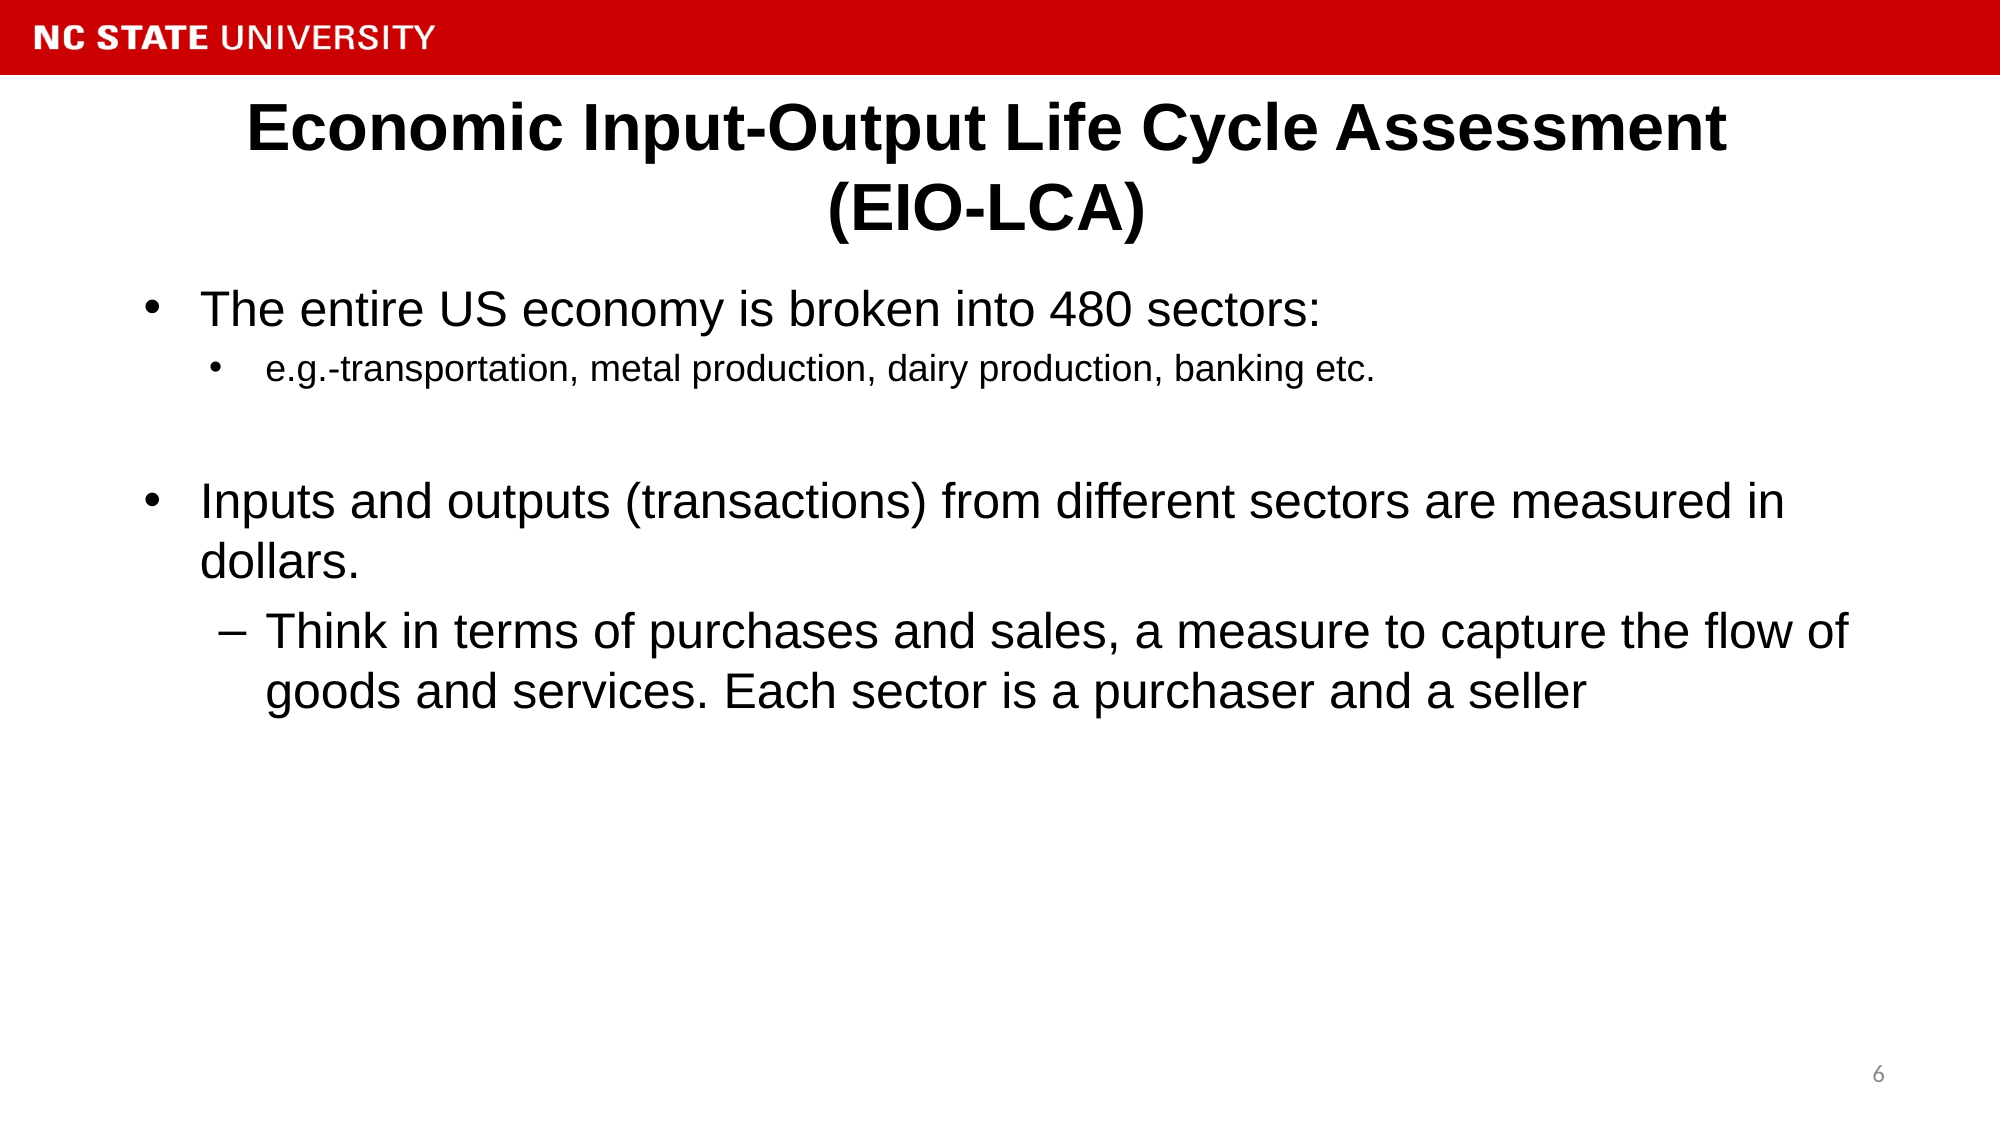

# Economic Input-Output Life Cycle Assessment (EIO-LCA)
The entire US economy is broken into 480 sectors:
e.g.-transportation, metal production, dairy production, banking etc.

Inputs and outputs (transactions) from different sectors are measured in dollars.
Think in terms of purchases and sales, a measure to capture the flow of goods and services. Each sector is a purchaser and a seller

6